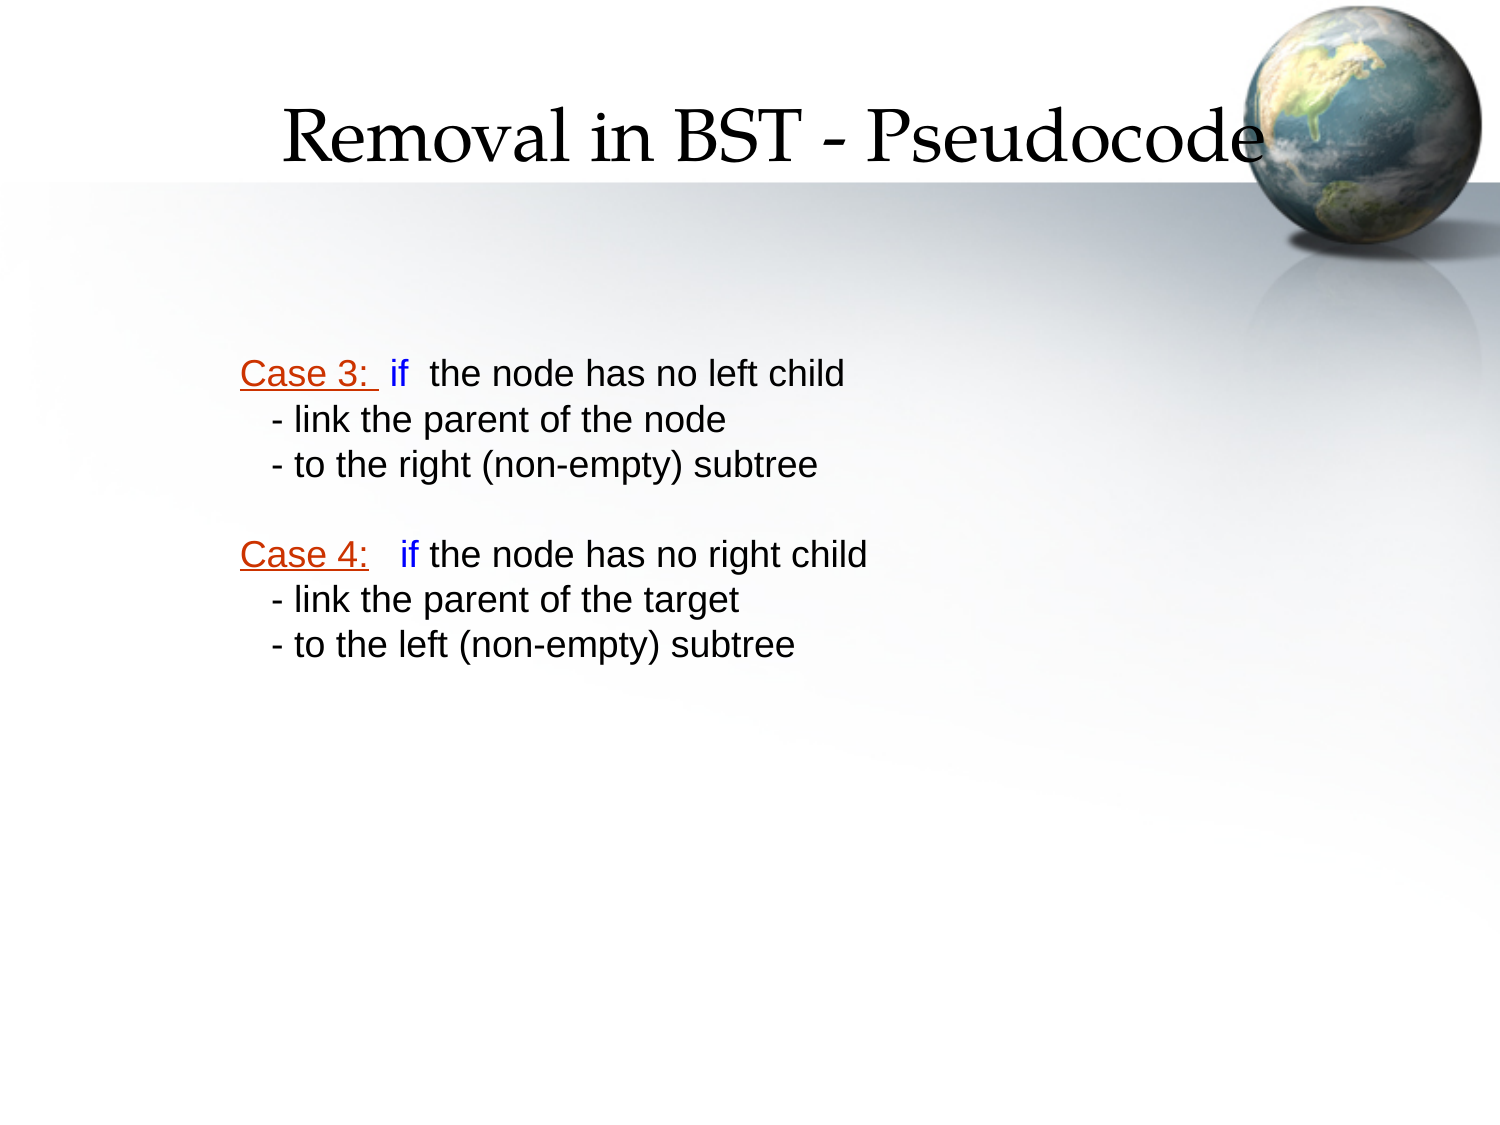

Removal in BST - Pseudocode
	Case 3:  if  the node has no left child
	   - link the parent of the node
	   - to the right (non-empty) subtree

	Case 4:   if the node has no right child
	   - link the parent of the target
	   - to the left (non-empty) subtree